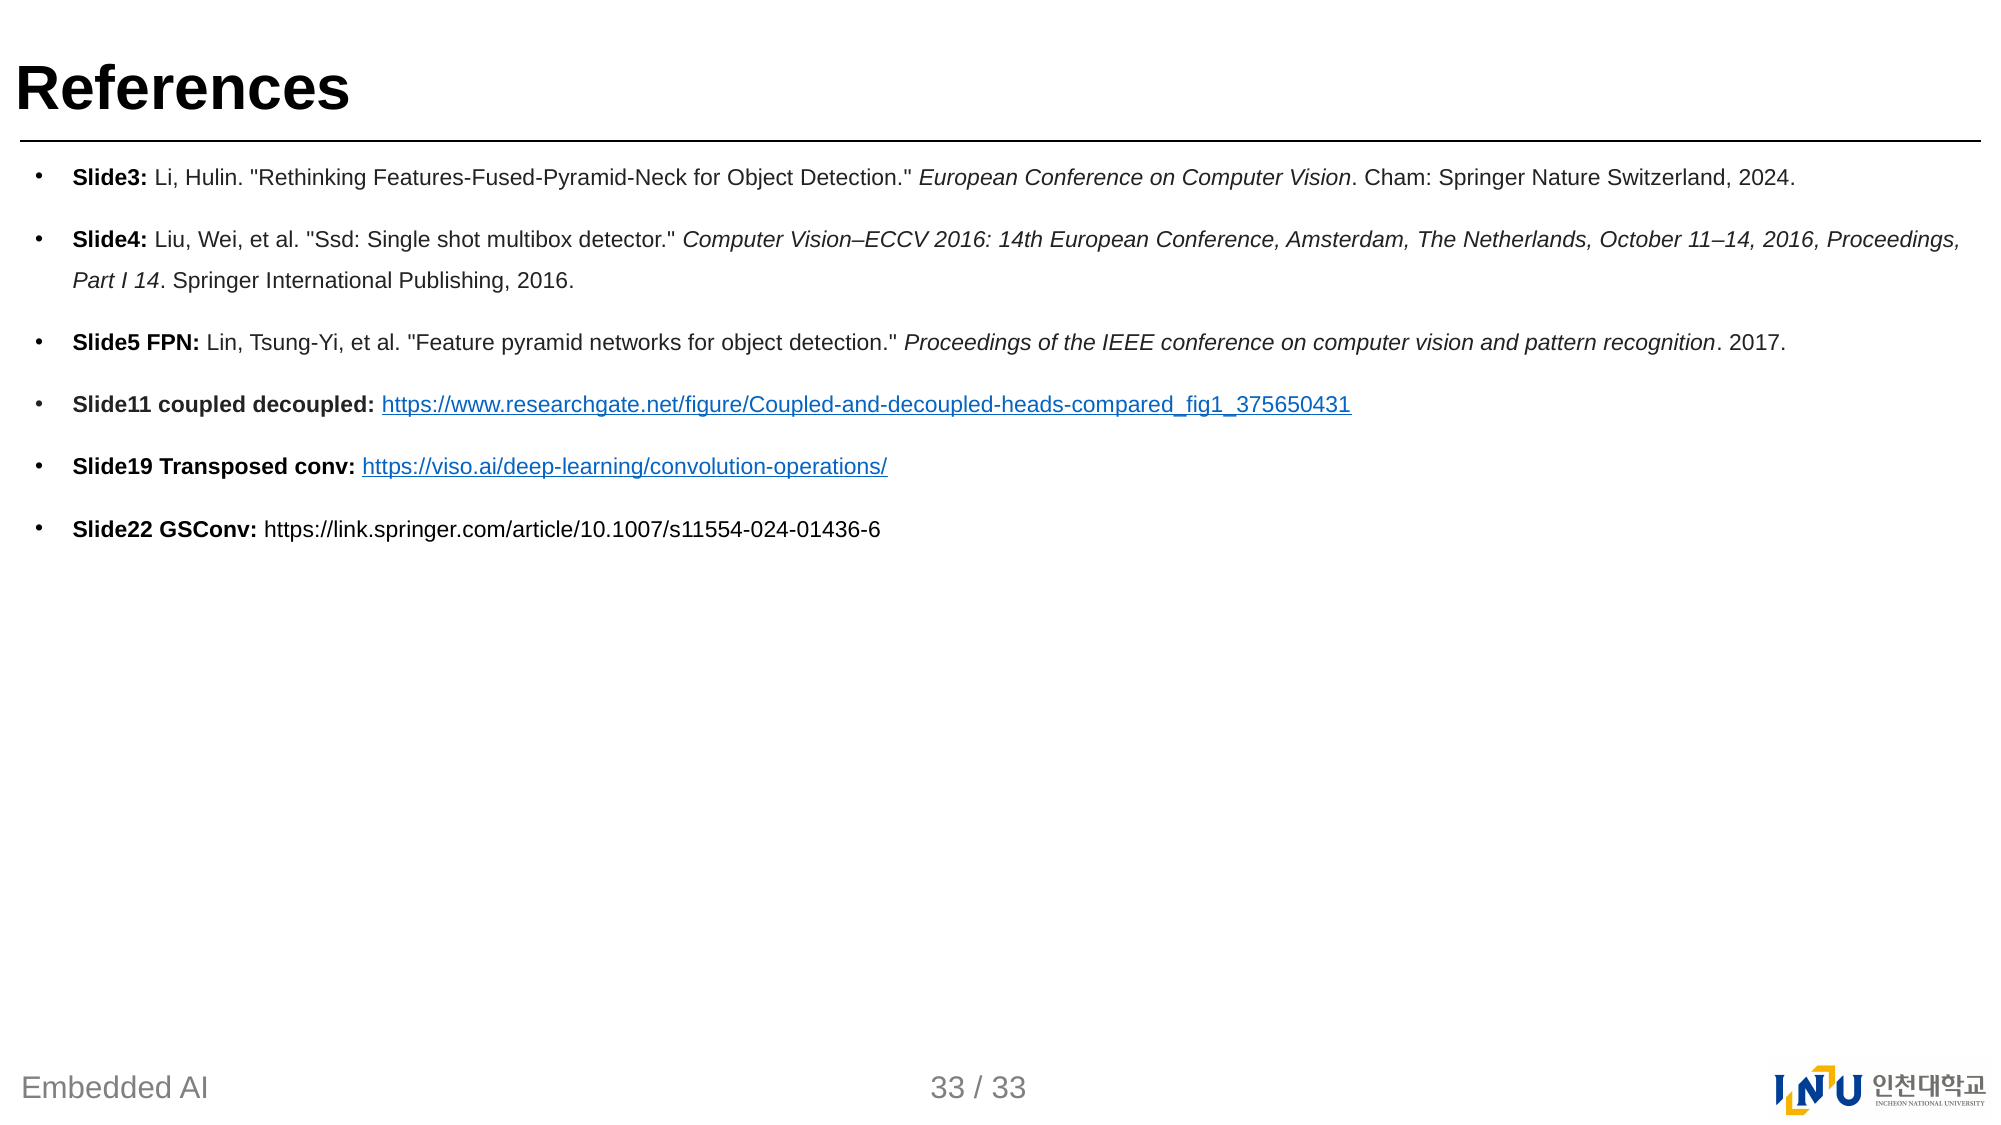

# References
Slide3: Li, Hulin. "Rethinking Features-Fused-Pyramid-Neck for Object Detection." European Conference on Computer Vision. Cham: Springer Nature Switzerland, 2024.
Slide4: Liu, Wei, et al. "Ssd: Single shot multibox detector." Computer Vision–ECCV 2016: 14th European Conference, Amsterdam, The Netherlands, October 11–14, 2016, Proceedings, Part I 14. Springer International Publishing, 2016.
Slide5 FPN: Lin, Tsung-Yi, et al. "Feature pyramid networks for object detection." Proceedings of the IEEE conference on computer vision and pattern recognition. 2017.
Slide11 coupled decoupled: https://www.researchgate.net/figure/Coupled-and-decoupled-heads-compared_fig1_375650431
Slide19 Transposed conv: https://viso.ai/deep-learning/convolution-operations/
Slide22 GSConv: https://link.springer.com/article/10.1007/s11554-024-01436-6